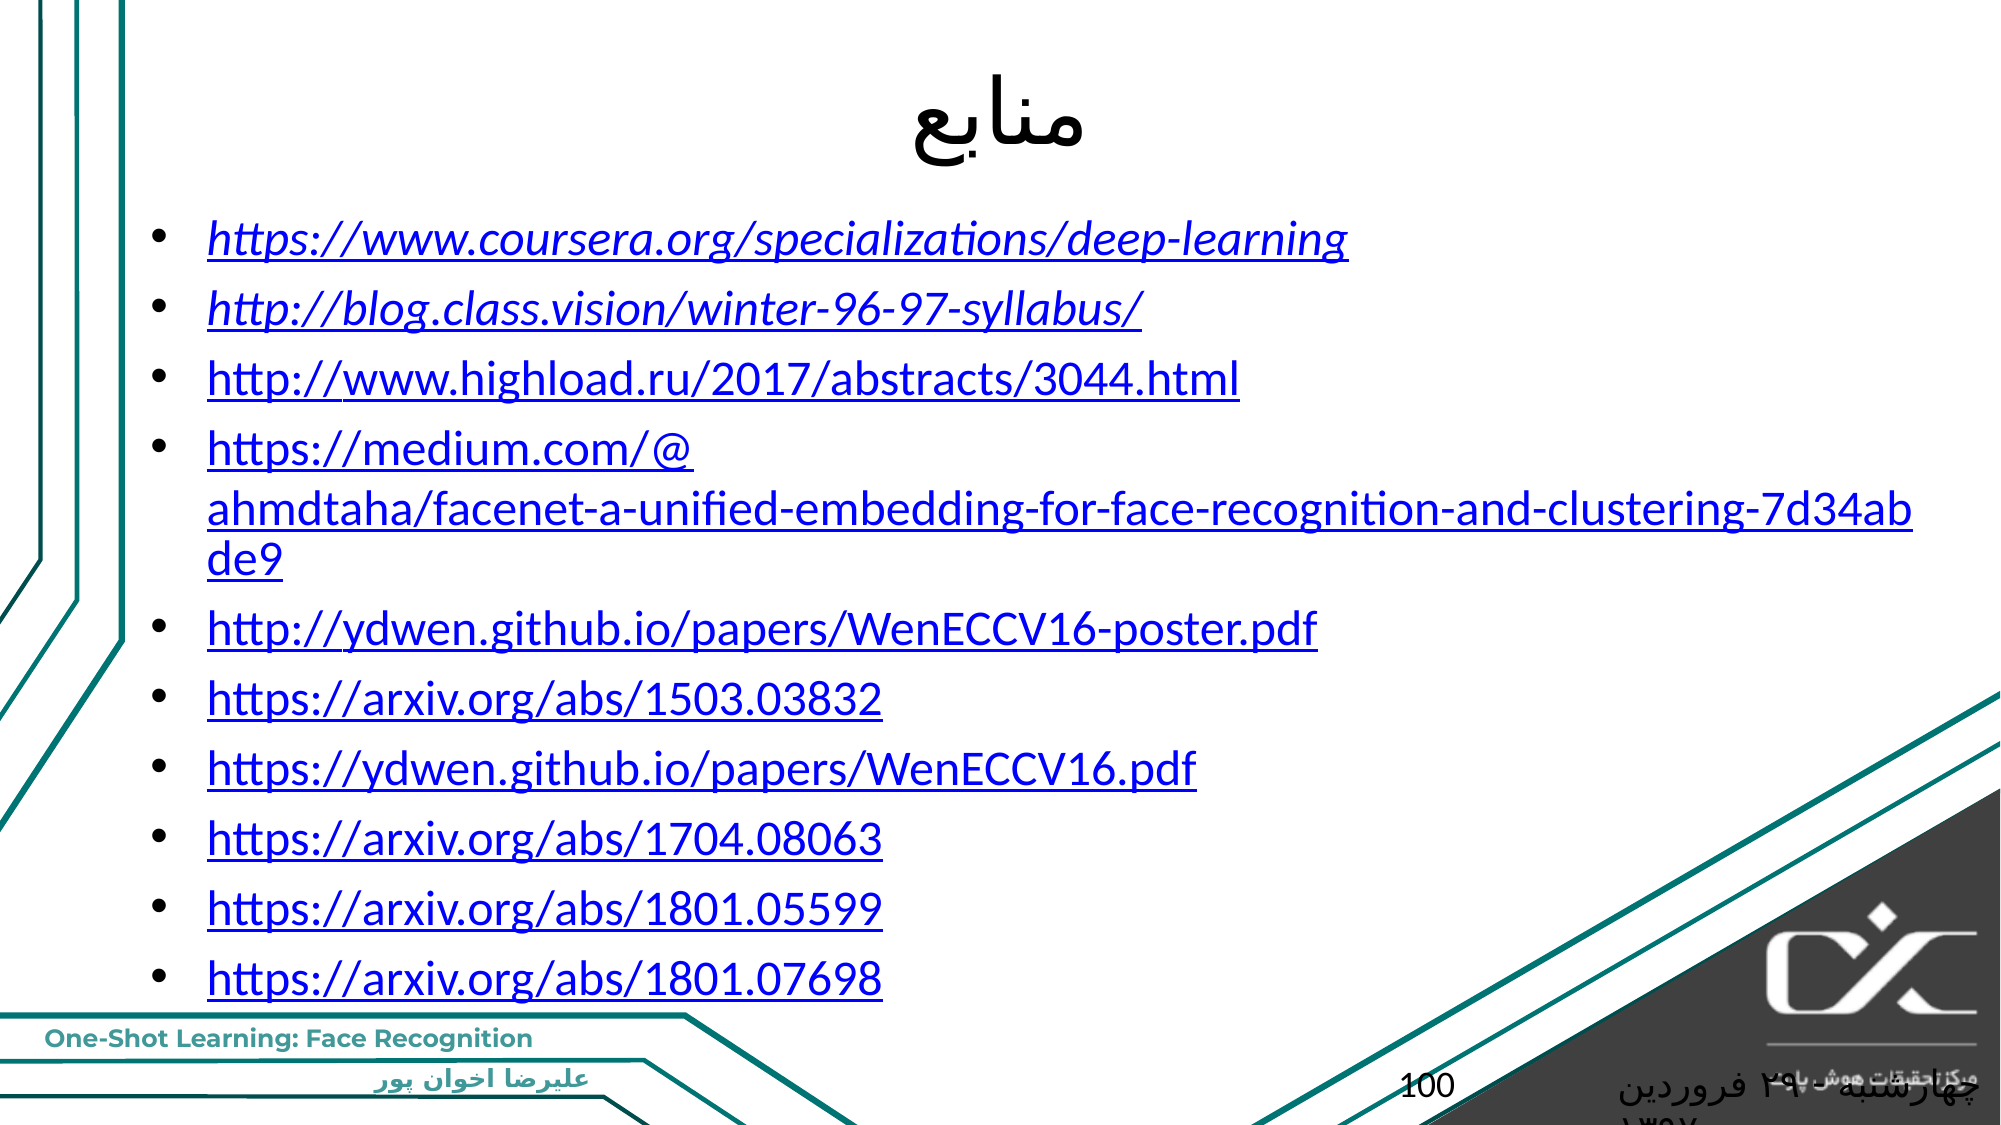

# منابع
https://www.coursera.org/specializations/deep-learning
http://blog.class.vision/winter-96-97-syllabus/
http://www.highload.ru/2017/abstracts/3044.html
https://medium.com/@ahmdtaha/facenet-a-unified-embedding-for-face-recognition-and-clustering-7d34abde9
http://ydwen.github.io/papers/WenECCV16-poster.pdf
https://arxiv.org/abs/1503.03832
https://ydwen.github.io/papers/WenECCV16.pdf
https://arxiv.org/abs/1704.08063
https://arxiv.org/abs/1801.05599
https://arxiv.org/abs/1801.07698

100
چهار‌شنبه - ۲۹ فروردین ۱۳۹۷